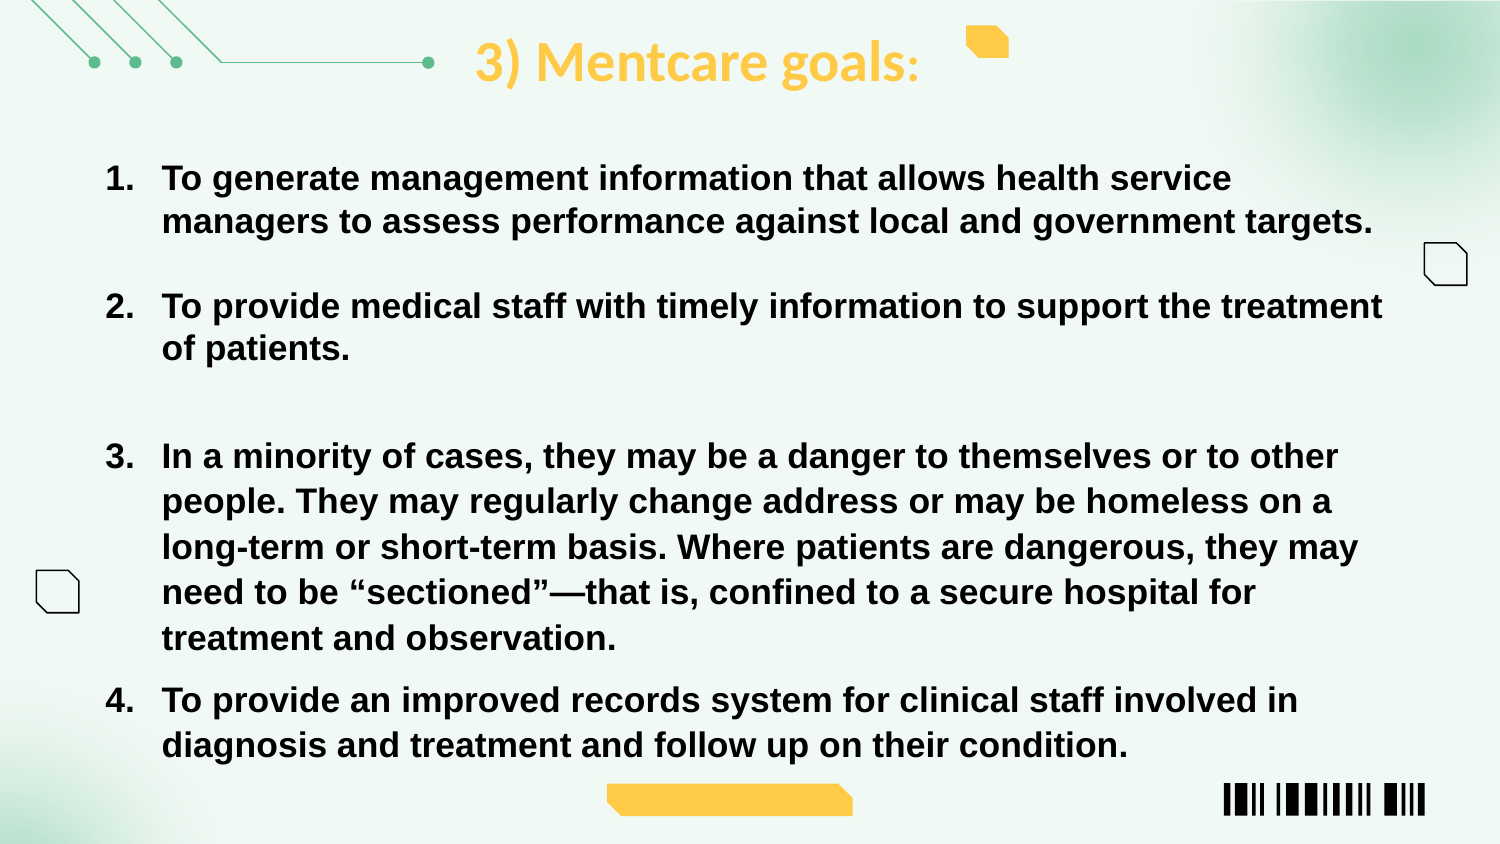

3) Mentcare goals:
To generate management information that allows health service managers to assess performance against local and government targets.

To provide medical staff with timely information to support the treatment of patients.

In a minority of cases, they may be a danger to themselves or to other people. They may regularly change address or may be homeless on a long-term or short-term basis. Where patients are dangerous, they may need to be “sectioned”—that is, confined to a secure hospital for treatment and observation.
To provide an improved records system for clinical staff involved in diagnosis and treatment and follow up on their condition.